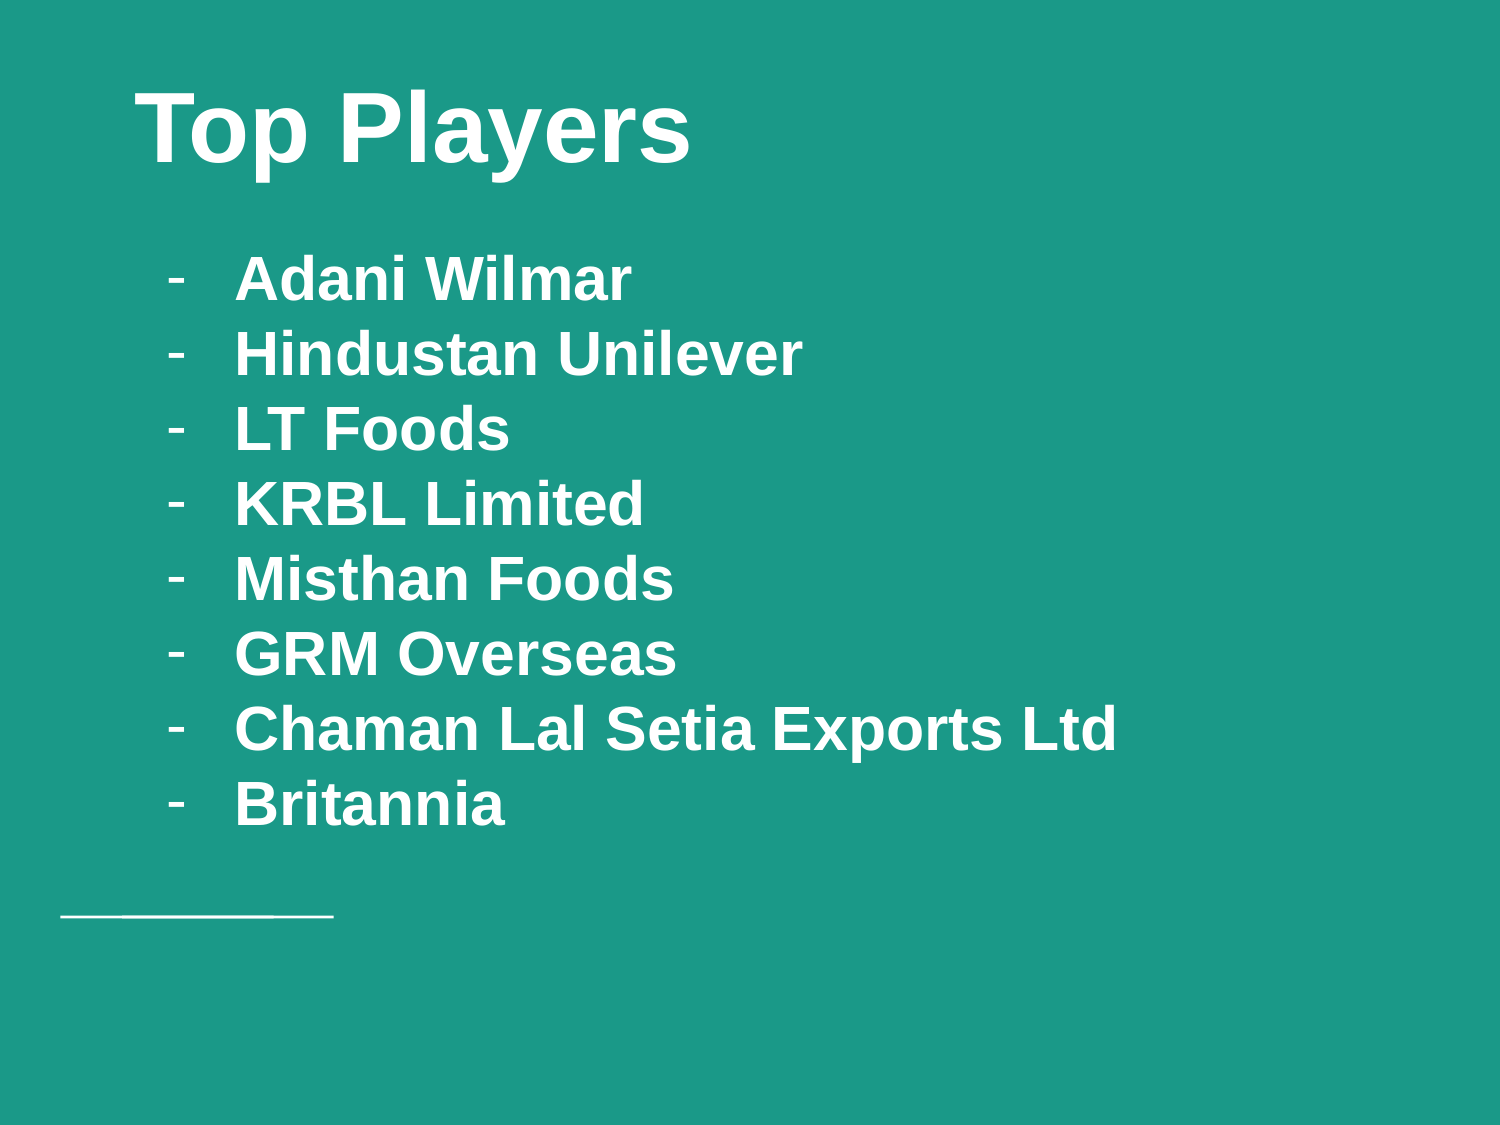

# Top Players
Adani Wilmar
Hindustan Unilever
LT Foods
KRBL Limited
Misthan Foods
GRM Overseas
Chaman Lal Setia Exports Ltd
Britannia